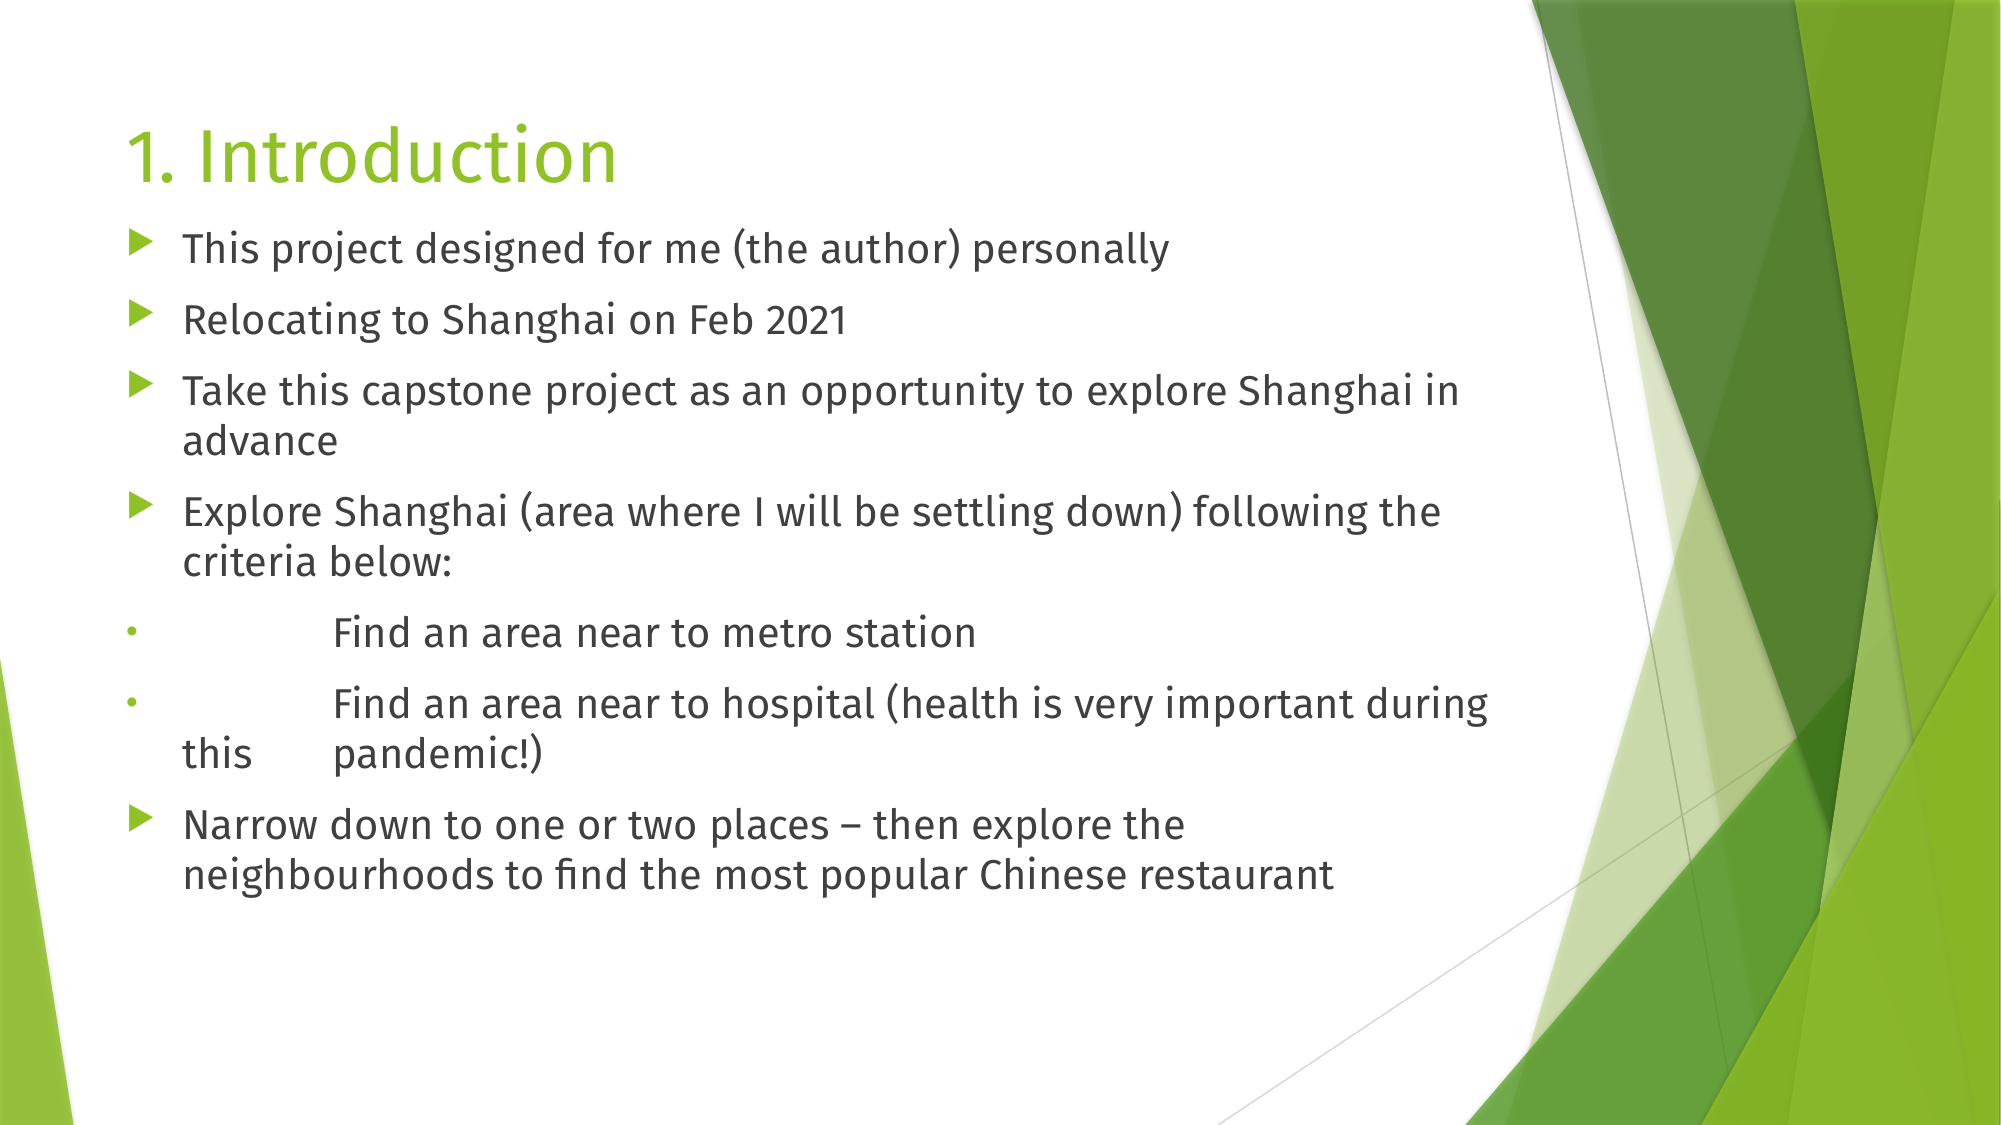

# 1. Introduction
This project designed for me (the author) personally
Relocating to Shanghai on Feb 2021
Take this capstone project as an opportunity to explore Shanghai in advance
Explore Shanghai (area where I will be settling down) following the criteria below:
	Find an area near to metro station
	Find an area near to hospital (health is very important during this 	pandemic!)
Narrow down to one or two places – then explore the neighbourhoods to find the most popular Chinese restaurant